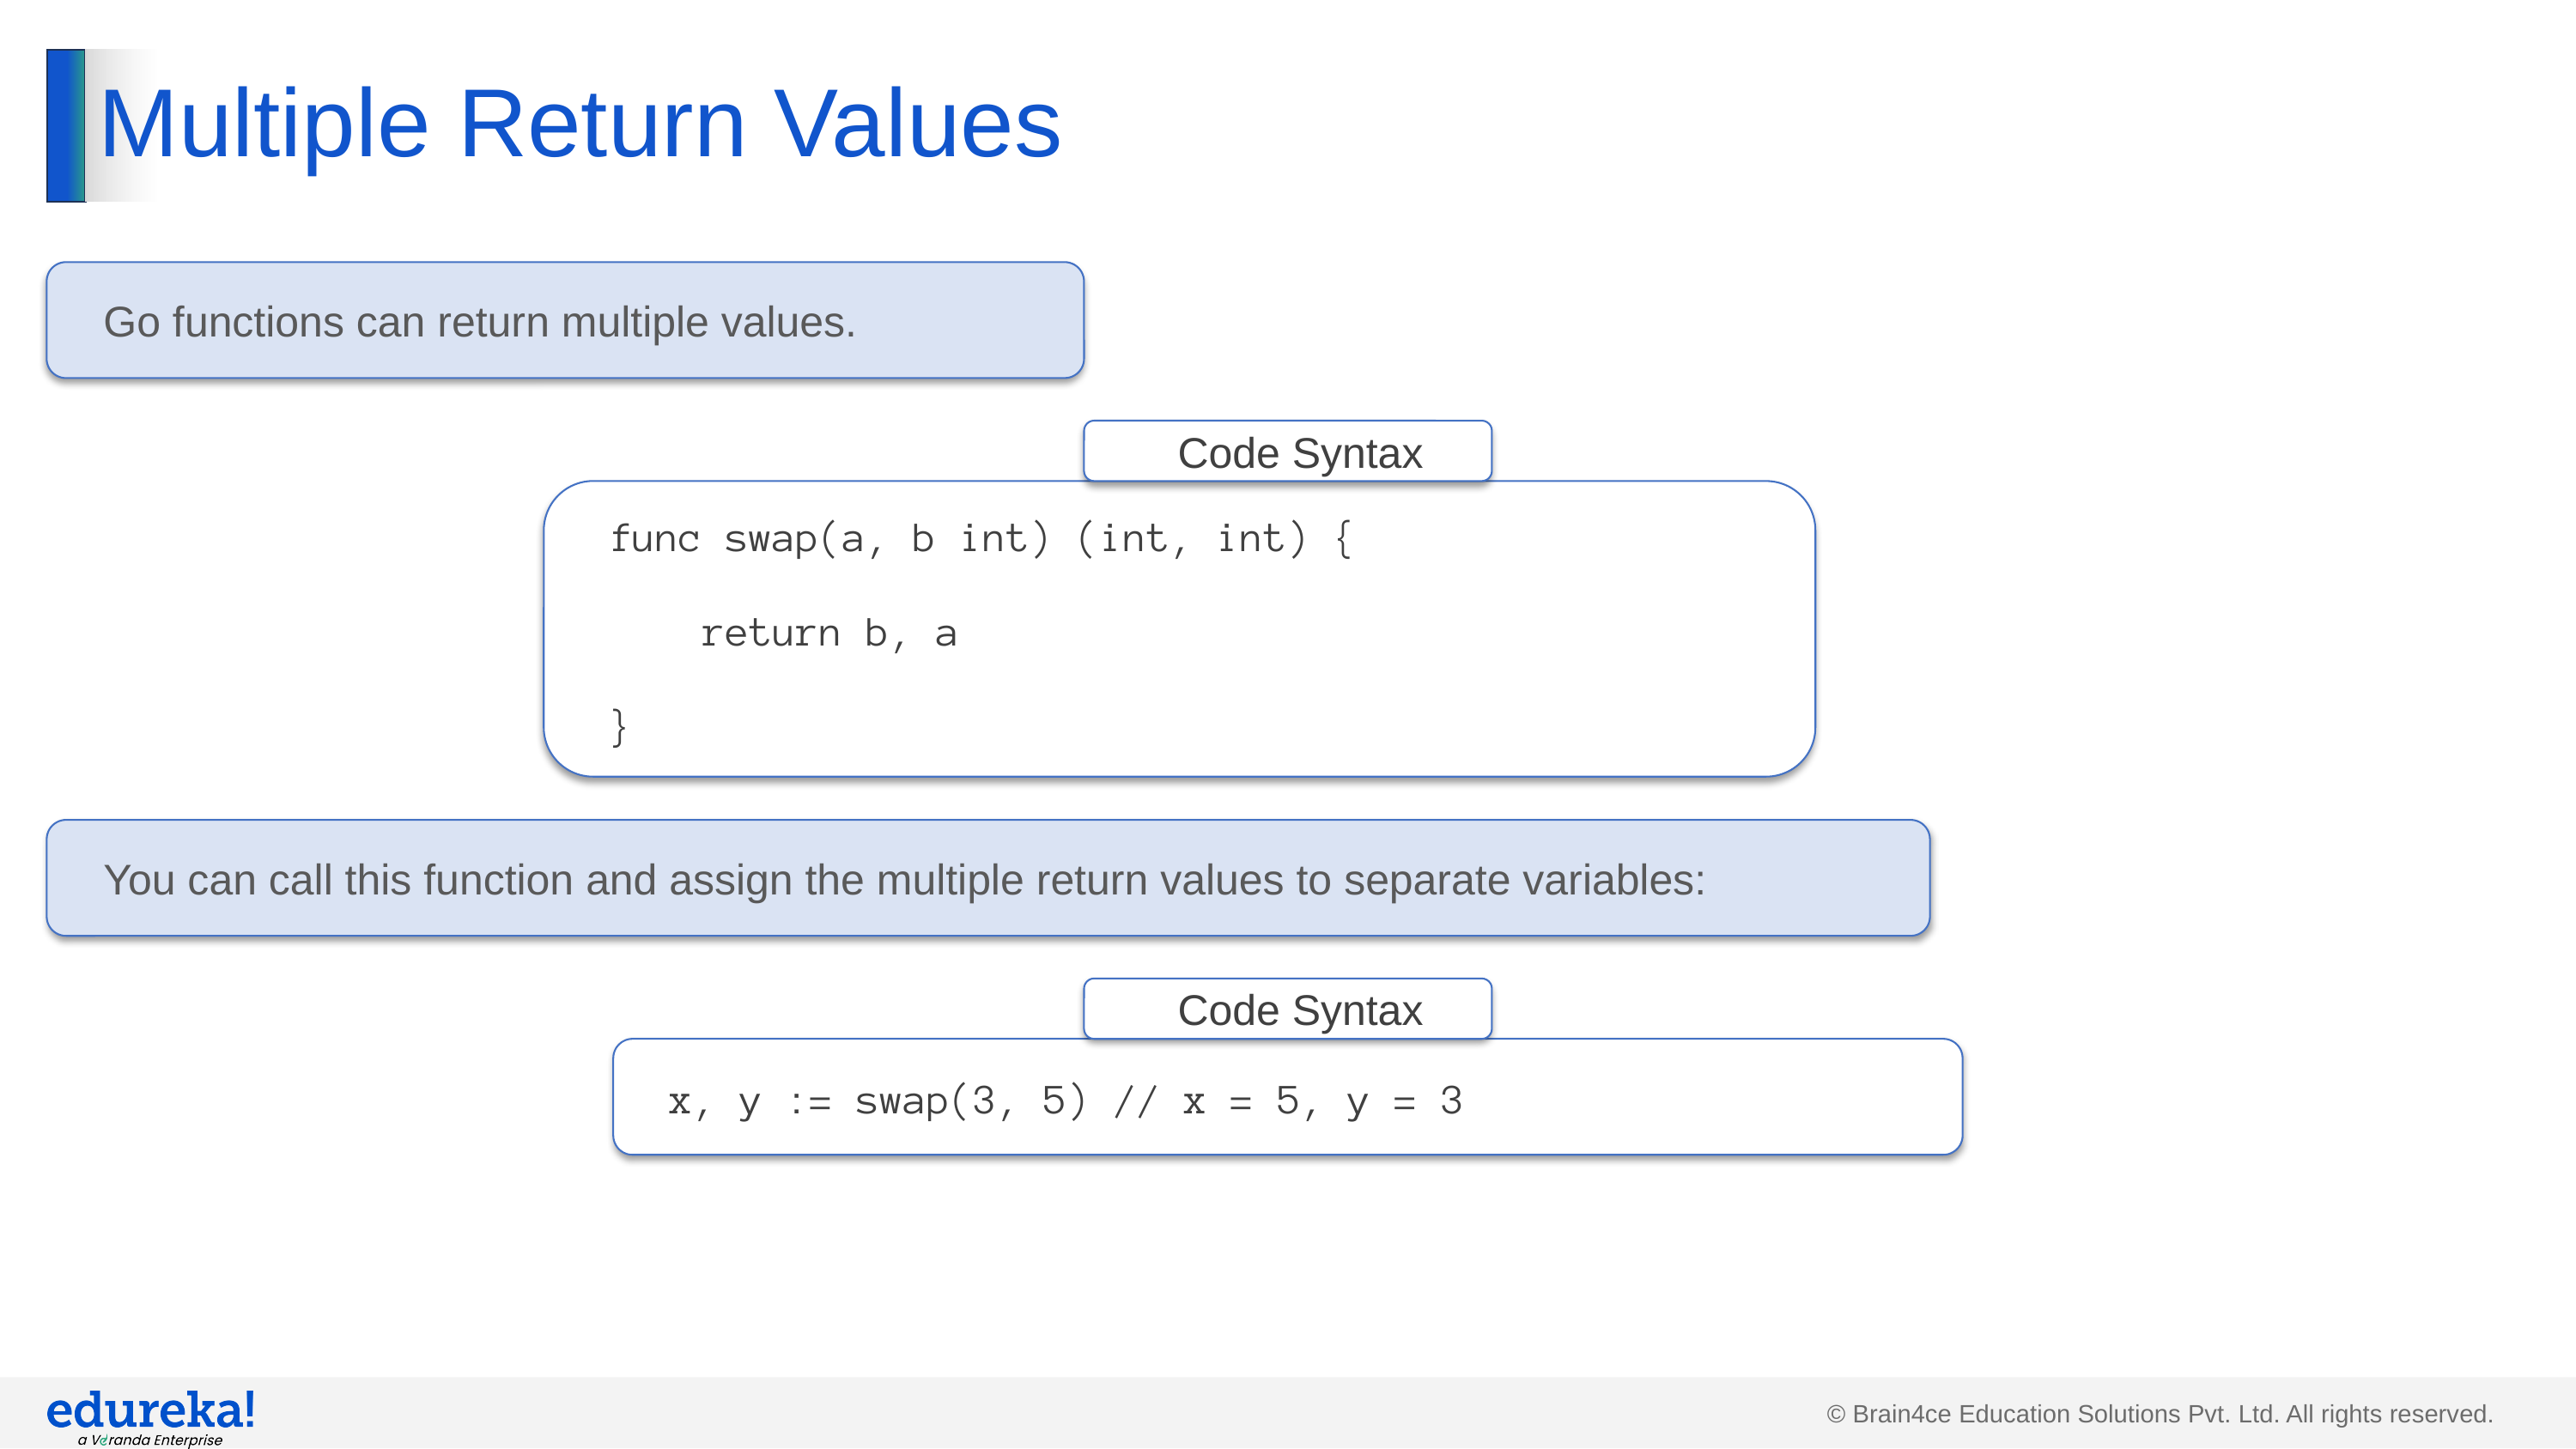

# Multiple Return Values
Go functions can return multiple values.
Code Syntax
func swap(a, b int) (int, int) {
    return b, a
}
You can call this function and assign the multiple return values to separate variables:
Code Syntax
x, y := swap(3, 5) // x = 5, y = 3